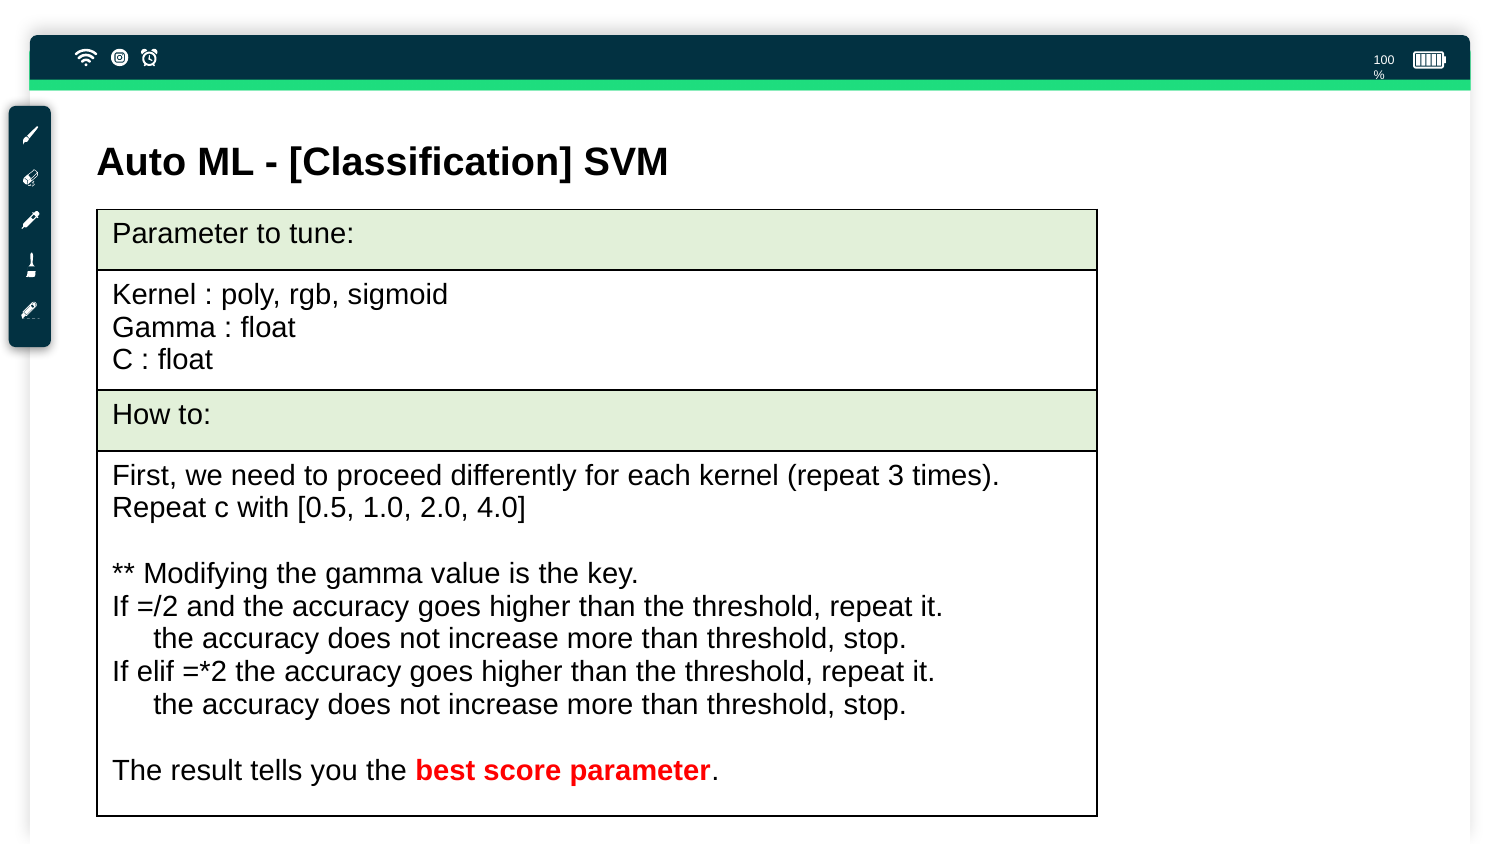

100%

Auto ML - [Classification] SVM
| Parameter to tune: |
| --- |
| Kernel : poly, rgb, sigmoid Gamma : float C : float |
| How to: |
| First, we need to proceed differently for each kernel (repeat 3 times). Repeat c with [0.5, 1.0, 2.0, 4.0] \*\* Modifying the gamma value is the key. If =/2 and the accuracy goes higher than the threshold, repeat it. the accuracy does not increase more than threshold, stop. If elif =\*2 the accuracy goes higher than the threshold, repeat it. the accuracy does not increase more than threshold, stop. The result tells you the best score parameter. |